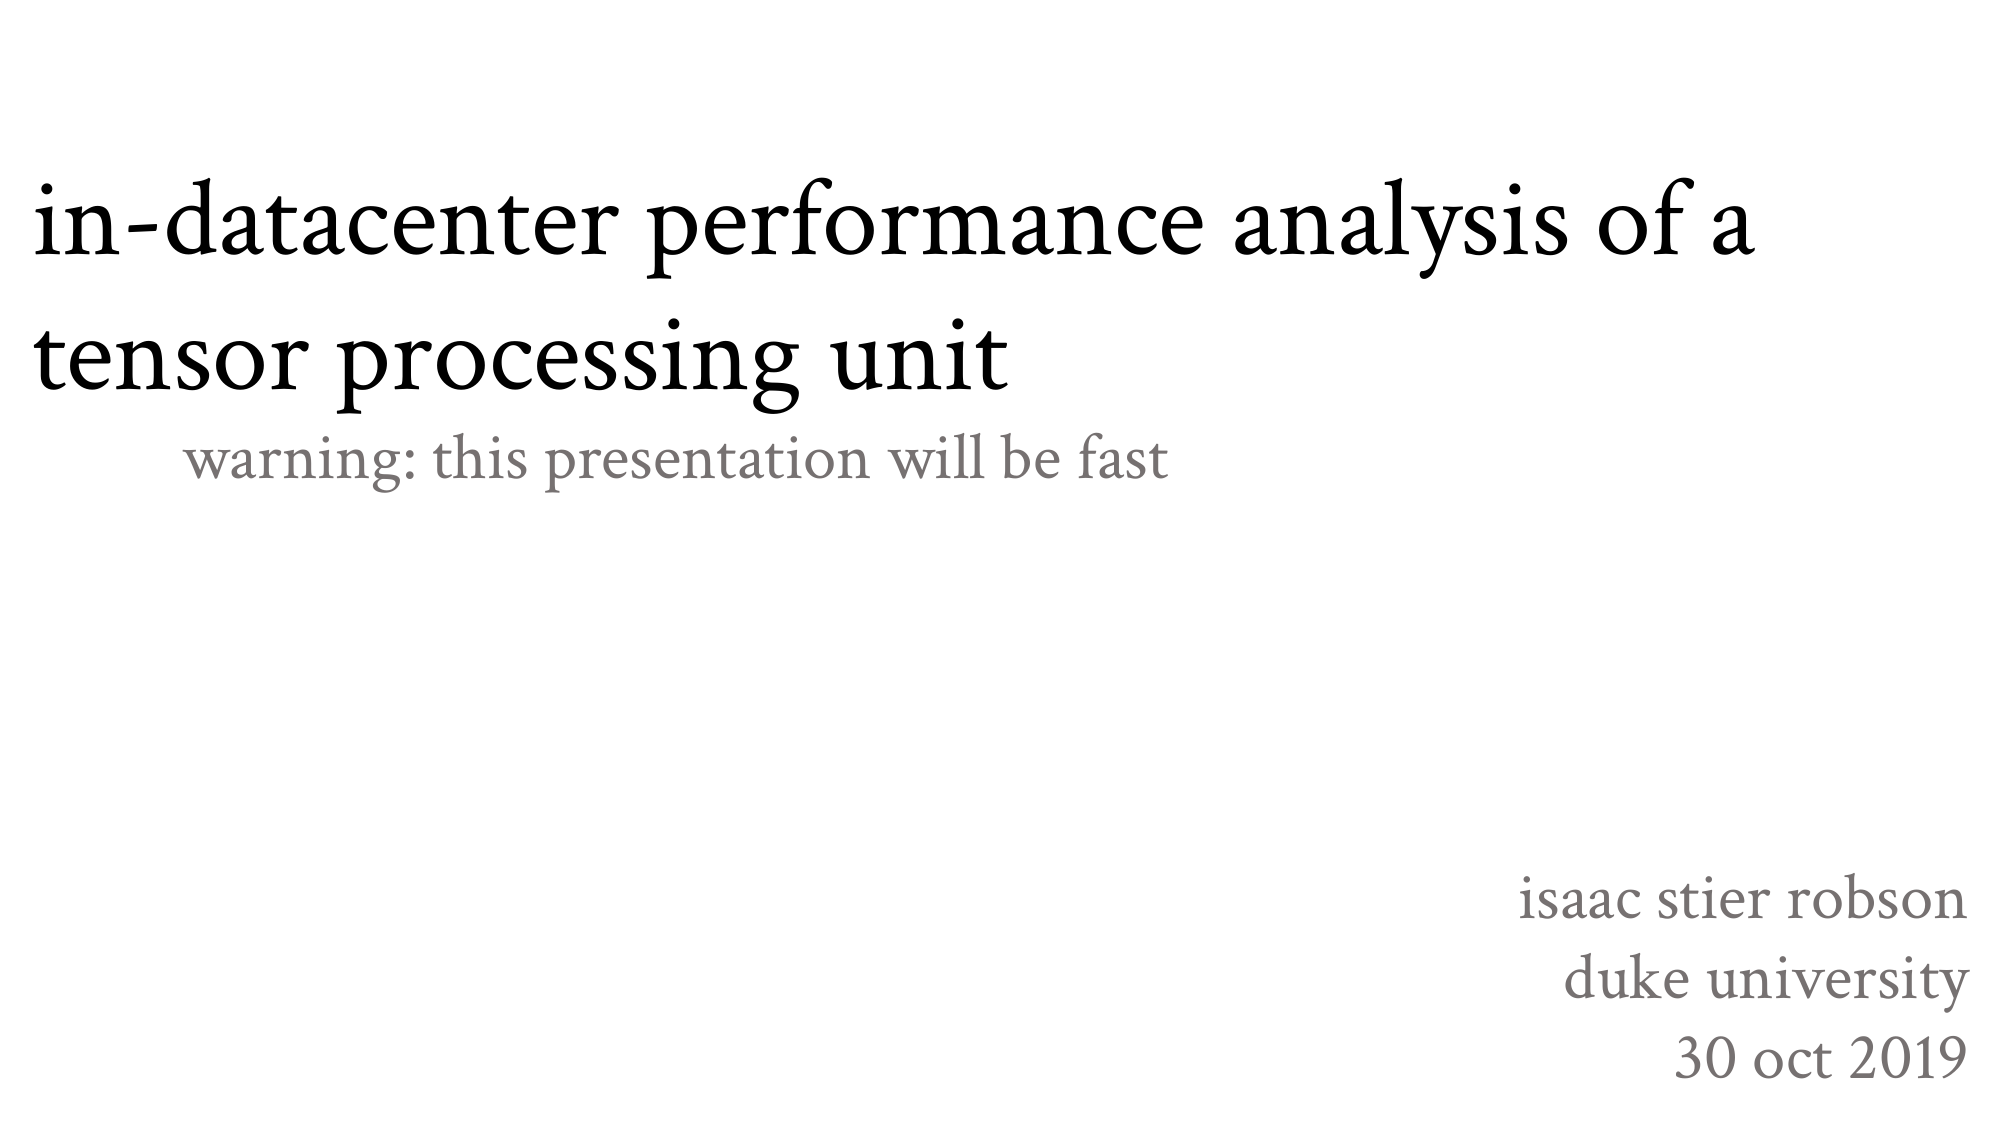

warning: this presentation will be fast

in-datacenter performance analysis of a tensor processing unit
	warning: this presentation will be

isaac stier robson
duke university
30 oct 2019